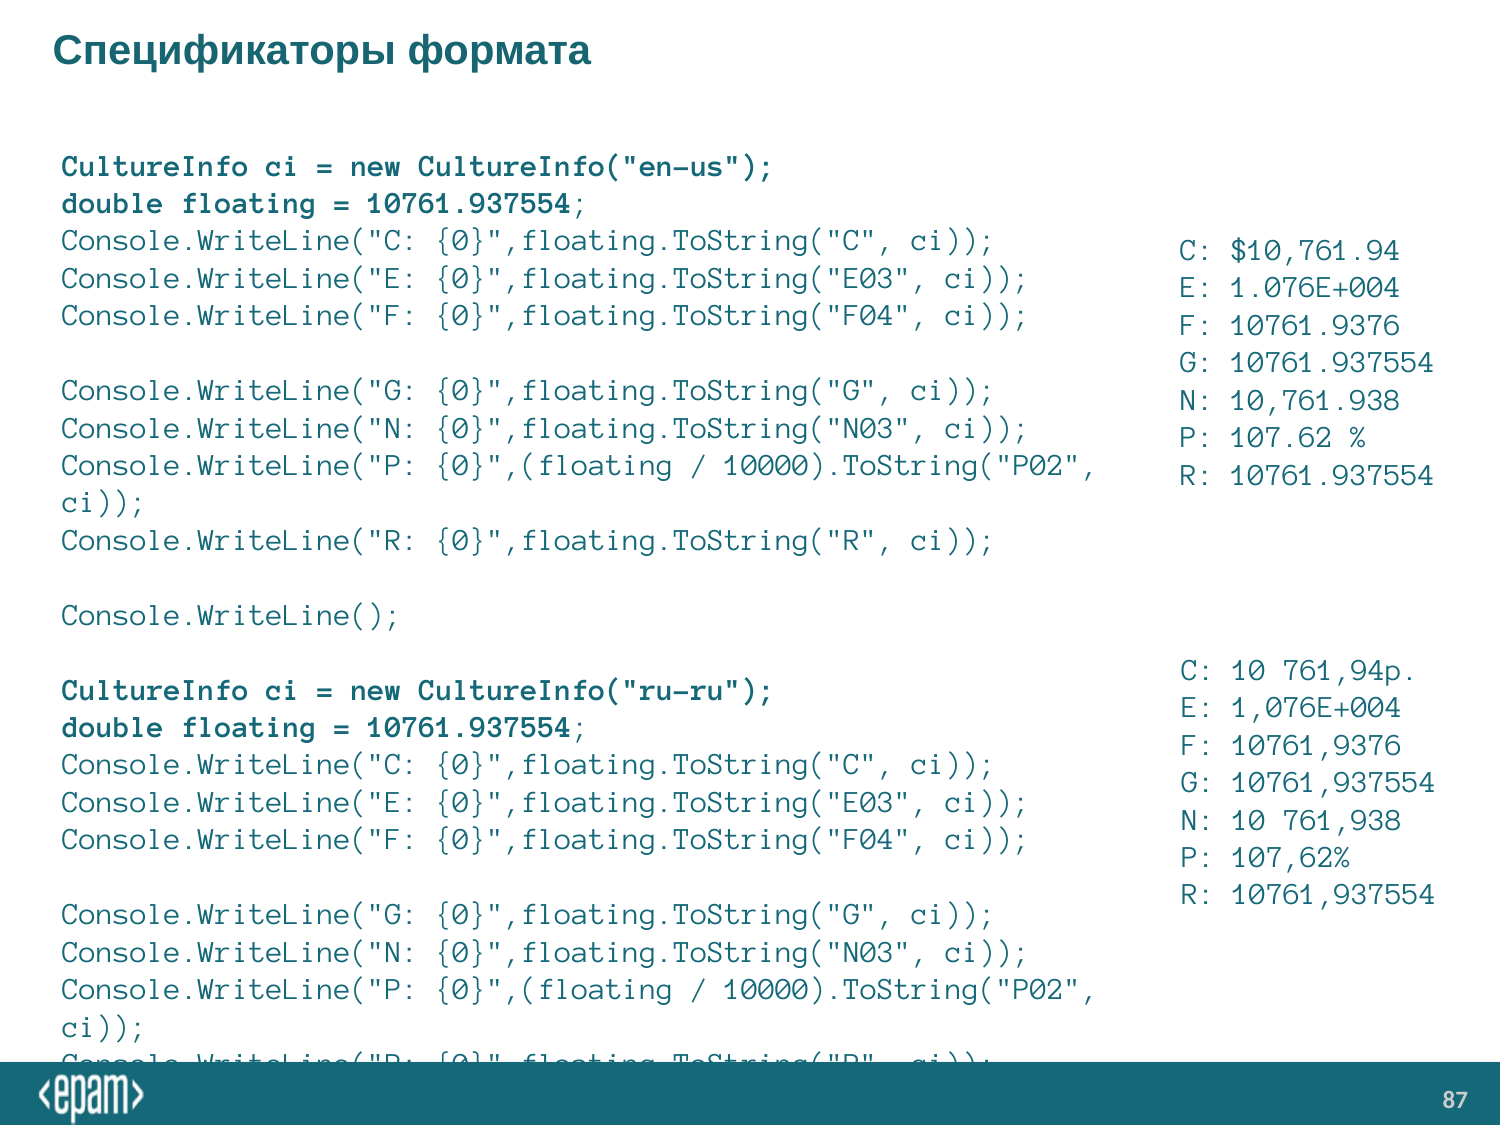

# Спецификаторы формата
CultureInfo ci = new CultureInfo("en-us");
double floating = 10761.937554;
Console.WriteLine("C: {0}",floating.ToString("C", ci));
Console.WriteLine("E: {0}",floating.ToString("E03", ci));
Console.WriteLine("F: {0}",floating.ToString("F04", ci));
Console.WriteLine("G: {0}",floating.ToString("G", ci));
Console.WriteLine("N: {0}",floating.ToString("N03", ci));
Console.WriteLine("P: {0}",(floating / 10000).ToString("P02", ci));
Console.WriteLine("R: {0}",floating.ToString("R", ci));
Console.WriteLine();

CultureInfo ci = new CultureInfo("ru-ru");
double floating = 10761.937554;
Console.WriteLine("C: {0}",floating.ToString("C", ci));
Console.WriteLine("E: {0}",floating.ToString("E03", ci));
Console.WriteLine("F: {0}",floating.ToString("F04", ci));
Console.WriteLine("G: {0}",floating.ToString("G", ci));
Console.WriteLine("N: {0}",floating.ToString("N03", ci));
Console.WriteLine("P: {0}",(floating / 10000).ToString("P02", ci));
Console.WriteLine("R: {0}",floating.ToString("R", ci));
Console.WriteLine();
C: $10,761.94
E: 1.076E+004
F: 10761.9376
G: 10761.937554
N: 10,761.938
P: 107.62 %
R: 10761.937554
C: 10 761,94р.
E: 1,076E+004
F: 10761,9376
G: 10761,937554
N: 10 761,938
P: 107,62%
R: 10761,937554